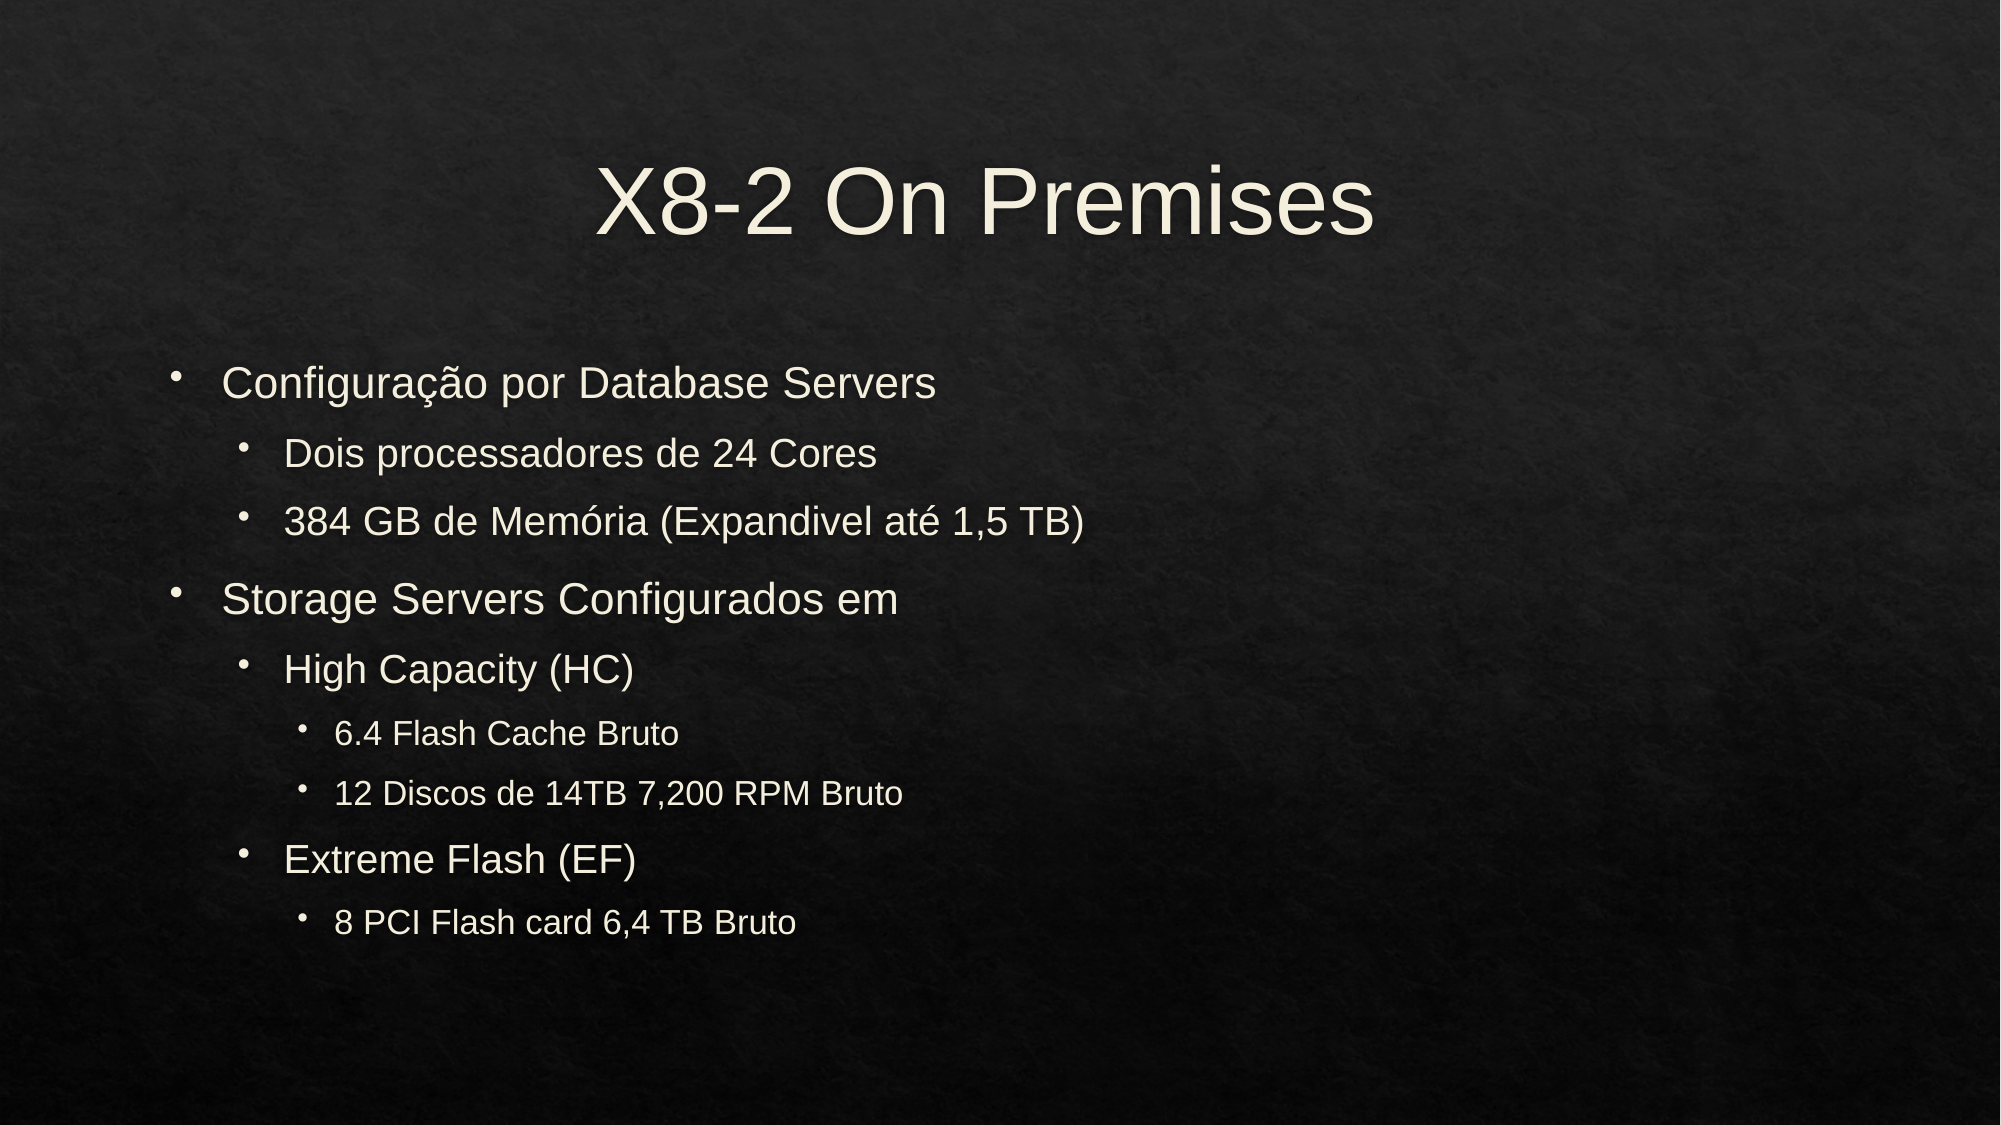

# X8-2 On Premises
Configuração por Database Servers
Dois processadores de 24 Cores
384 GB de Memória (Expandivel até 1,5 TB)
Storage Servers Configurados em
High Capacity (HC)
6.4 Flash Cache Bruto
12 Discos de 14TB 7,200 RPM Bruto
Extreme Flash (EF)
8 PCI Flash card 6,4 TB Bruto